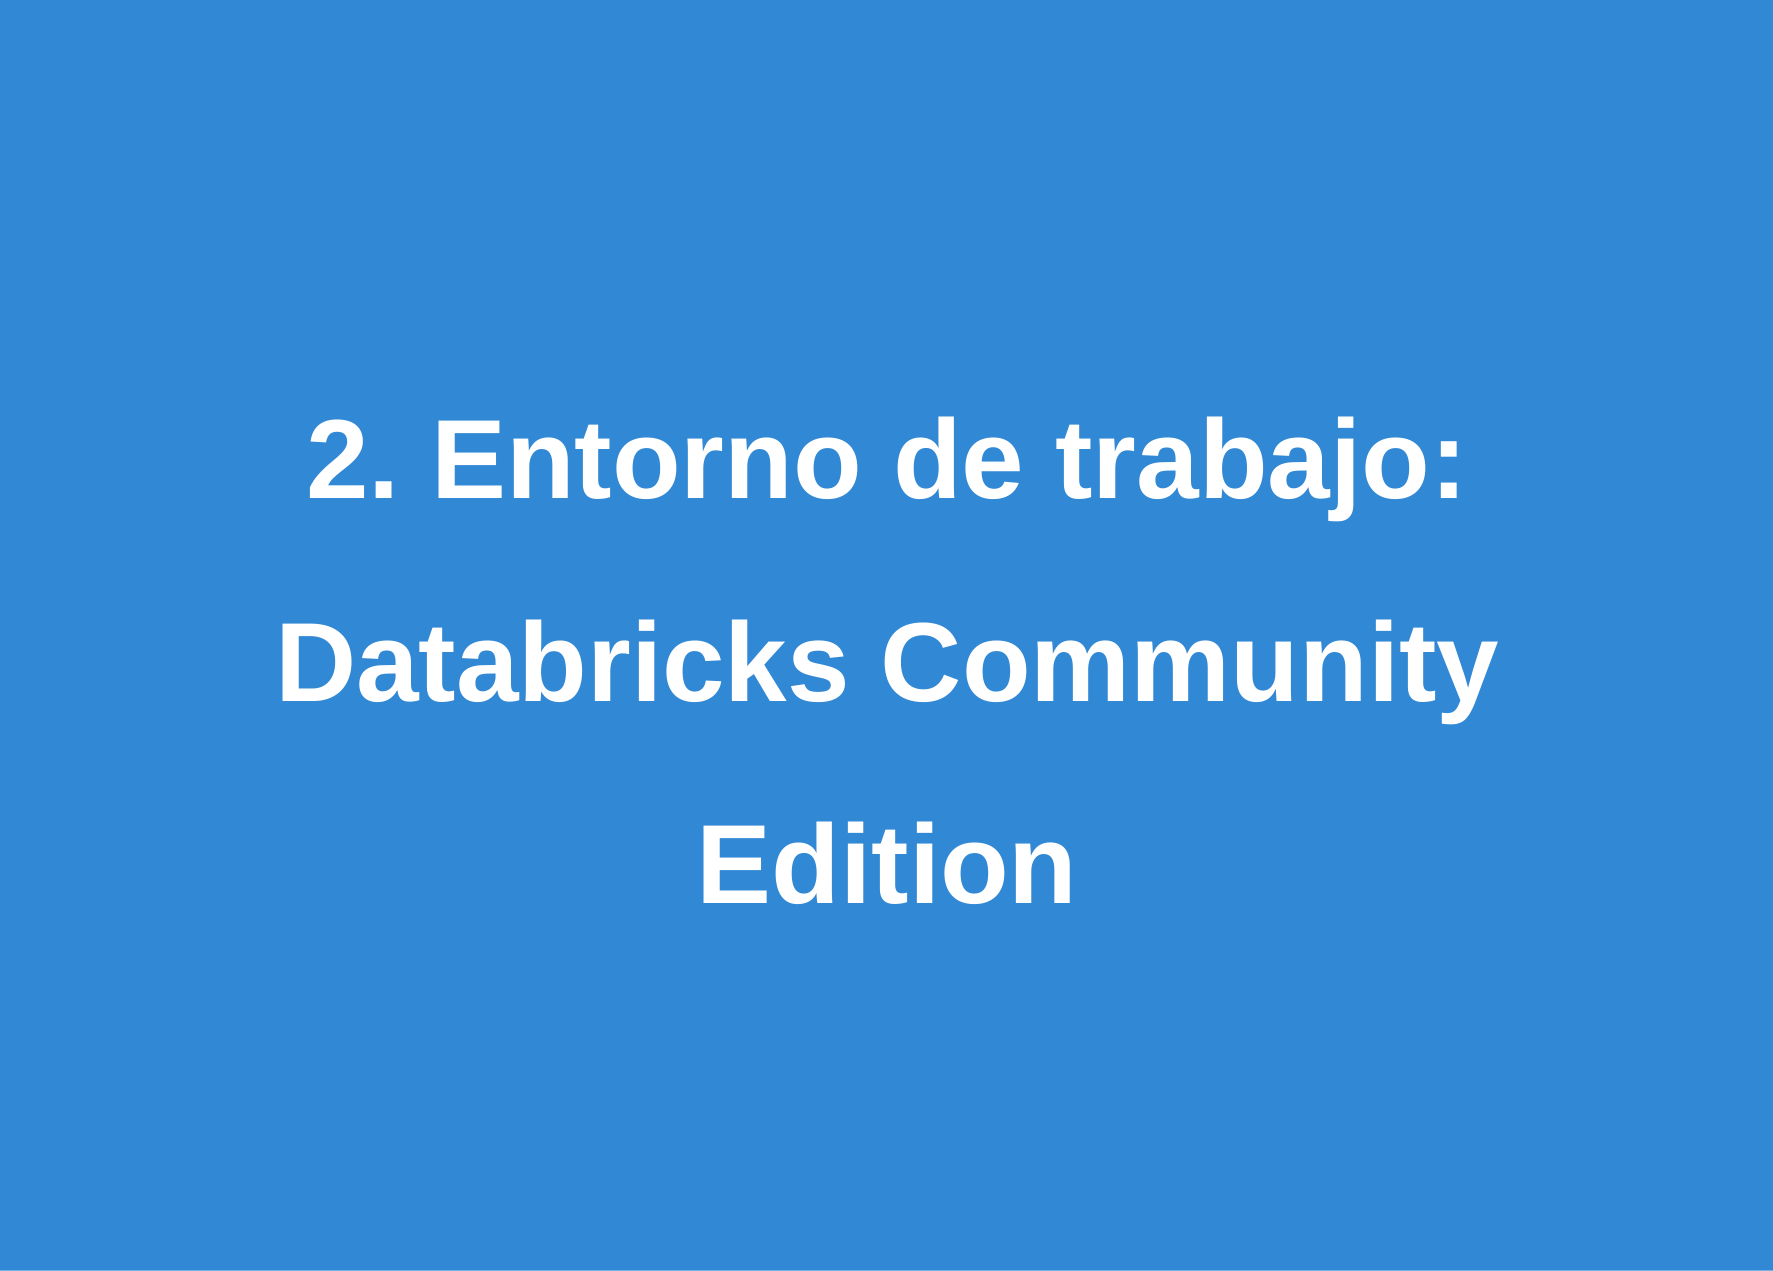

# 2. Entorno de trabajo: Databricks Community Edition